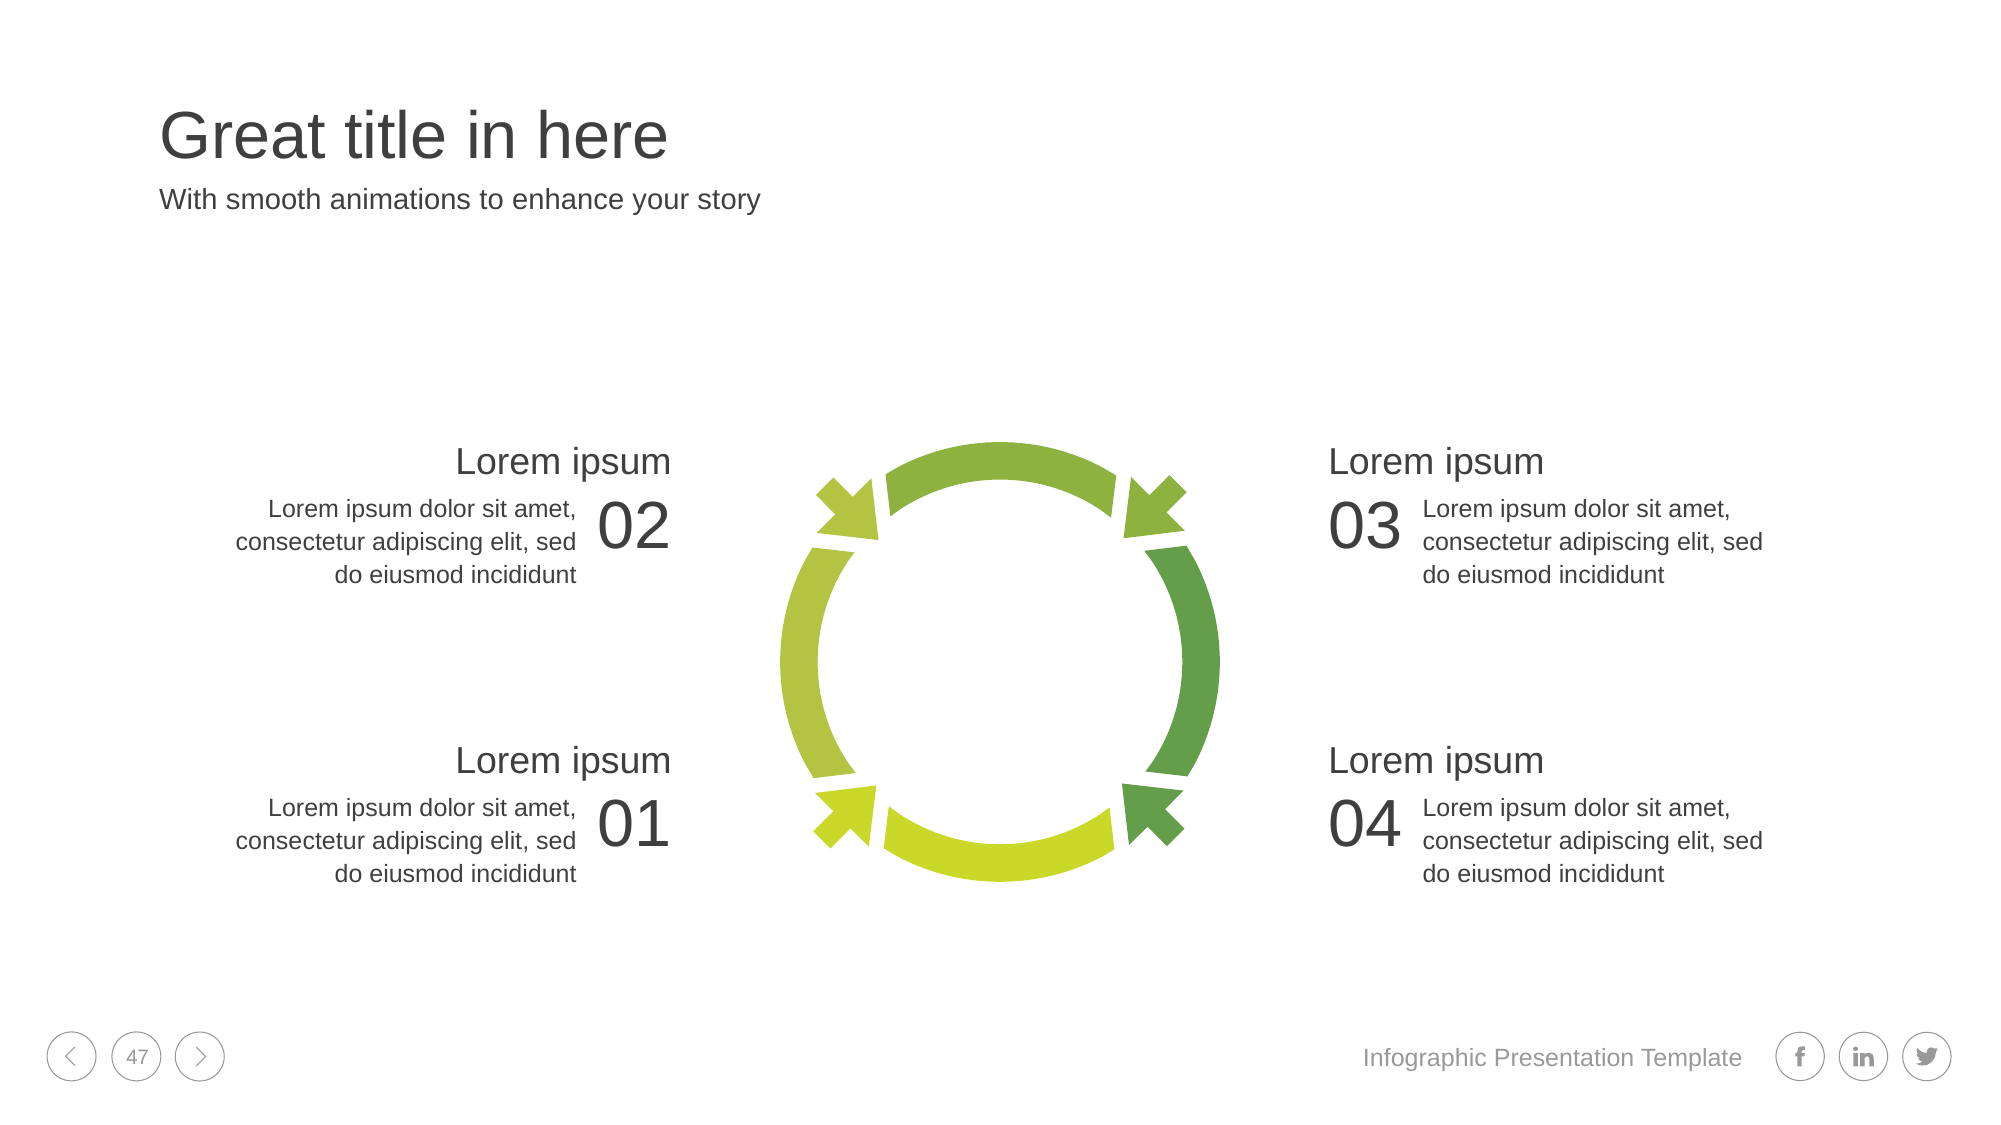

Great title in here
With smooth animations to enhance your story
Lorem ipsum
02
Lorem ipsum dolor sit amet, consectetur adipiscing elit, sed do eiusmod incididunt
Lorem ipsum
03
Lorem ipsum dolor sit amet, consectetur adipiscing elit, sed do eiusmod incididunt
Lorem ipsum
01
Lorem ipsum dolor sit amet, consectetur adipiscing elit, sed do eiusmod incididunt
Lorem ipsum
04
Lorem ipsum dolor sit amet, consectetur adipiscing elit, sed do eiusmod incididunt

47